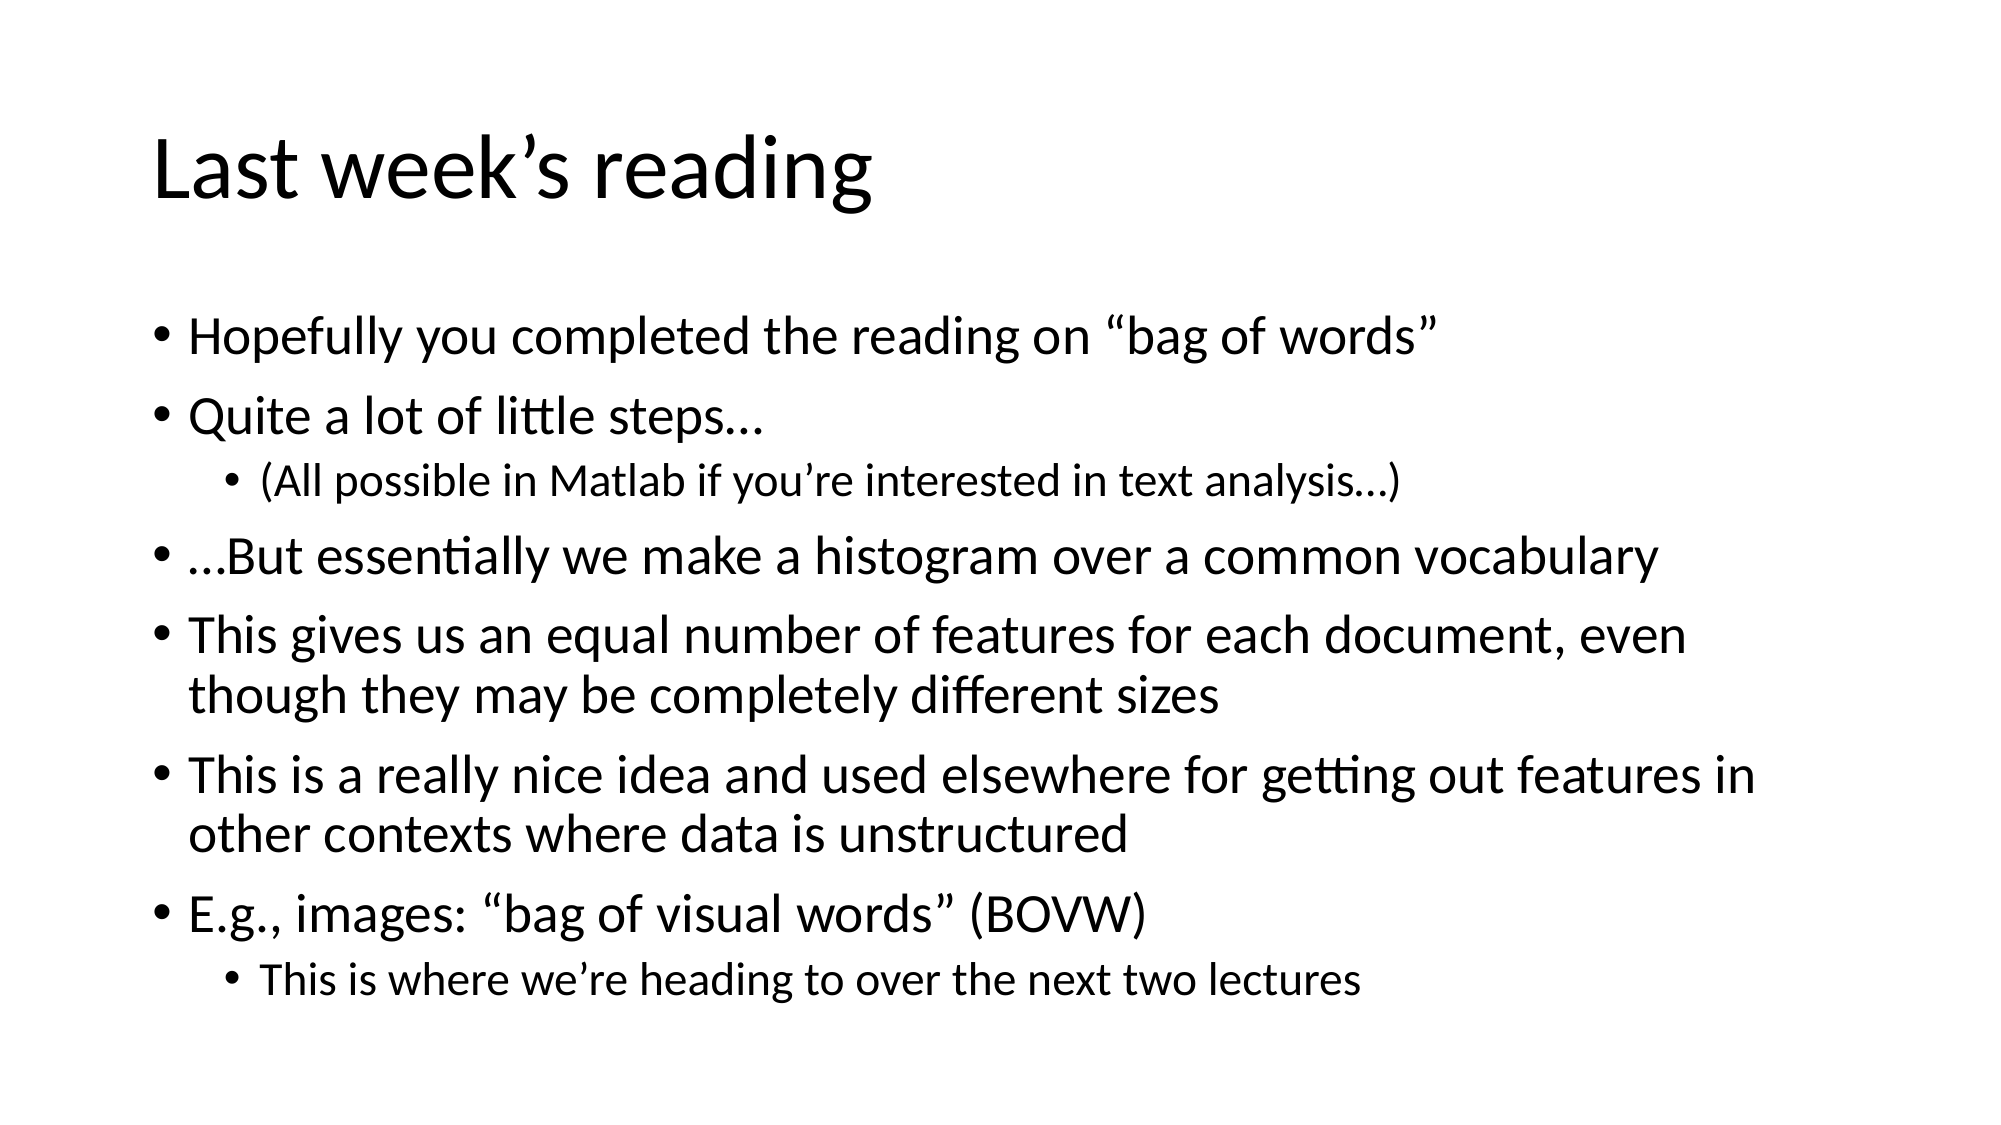

# Last week’s reading
Hopefully you completed the reading on “bag of words”
Quite a lot of little steps…
(All possible in Matlab if you’re interested in text analysis…)
…But essentially we make a histogram over a common vocabulary
This gives us an equal number of features for each document, even though they may be completely different sizes
This is a really nice idea and used elsewhere for getting out features in other contexts where data is unstructured
E.g., images: “bag of visual words” (BOVW)
This is where we’re heading to over the next two lectures